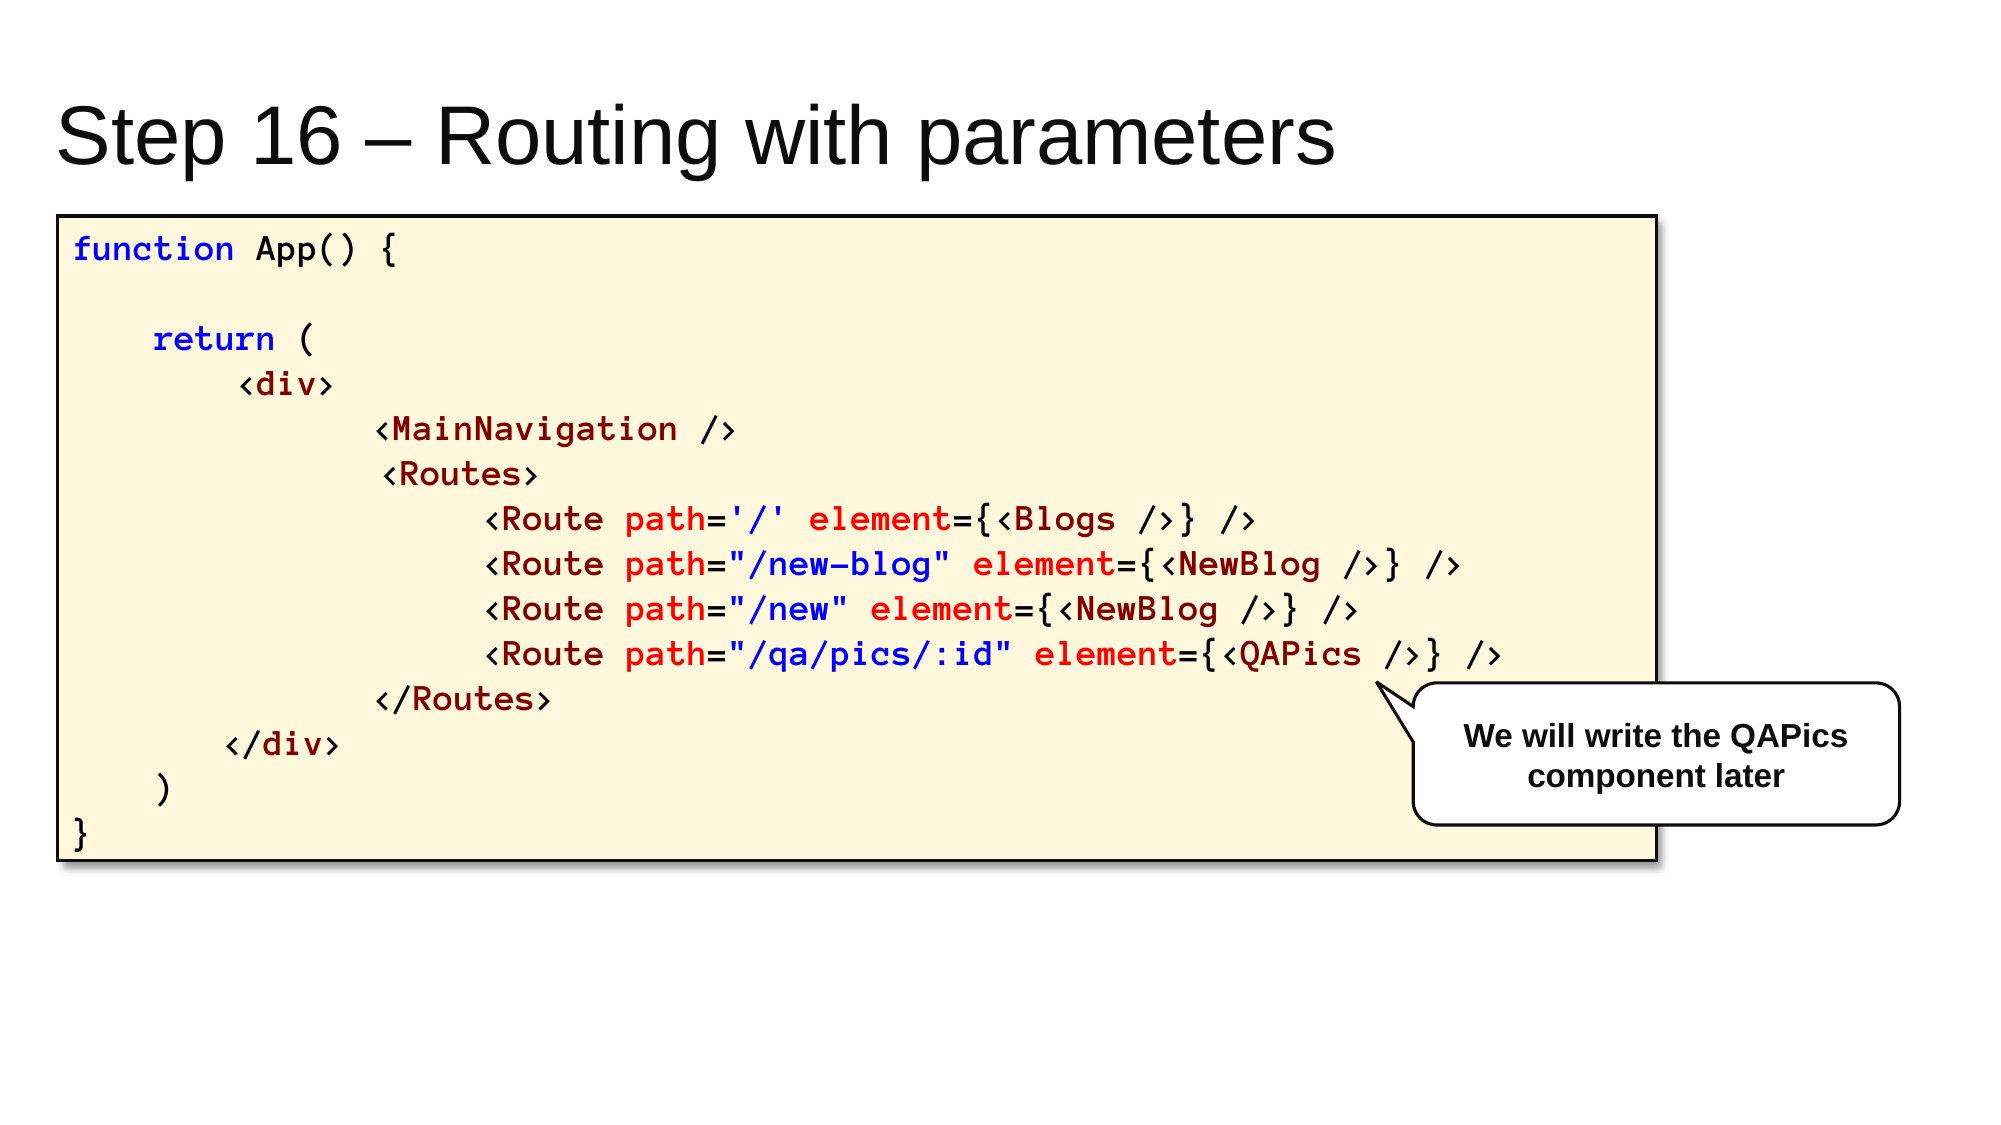

# Step 16 – Routing with parameters
function App() {

    return (
        <div>
		<MainNavigation />
               <Routes>
                    <Route path='/' element={<Blogs />} />
                    <Route path="/new-blog" element={<NewBlog />} />
                    <Route path="/new" element={<NewBlog />} />
                    <Route path="/qa/pics/:id" element={<QAPics />} />
		</Routes>
	</div>
    )
}

We will write the QAPics component later